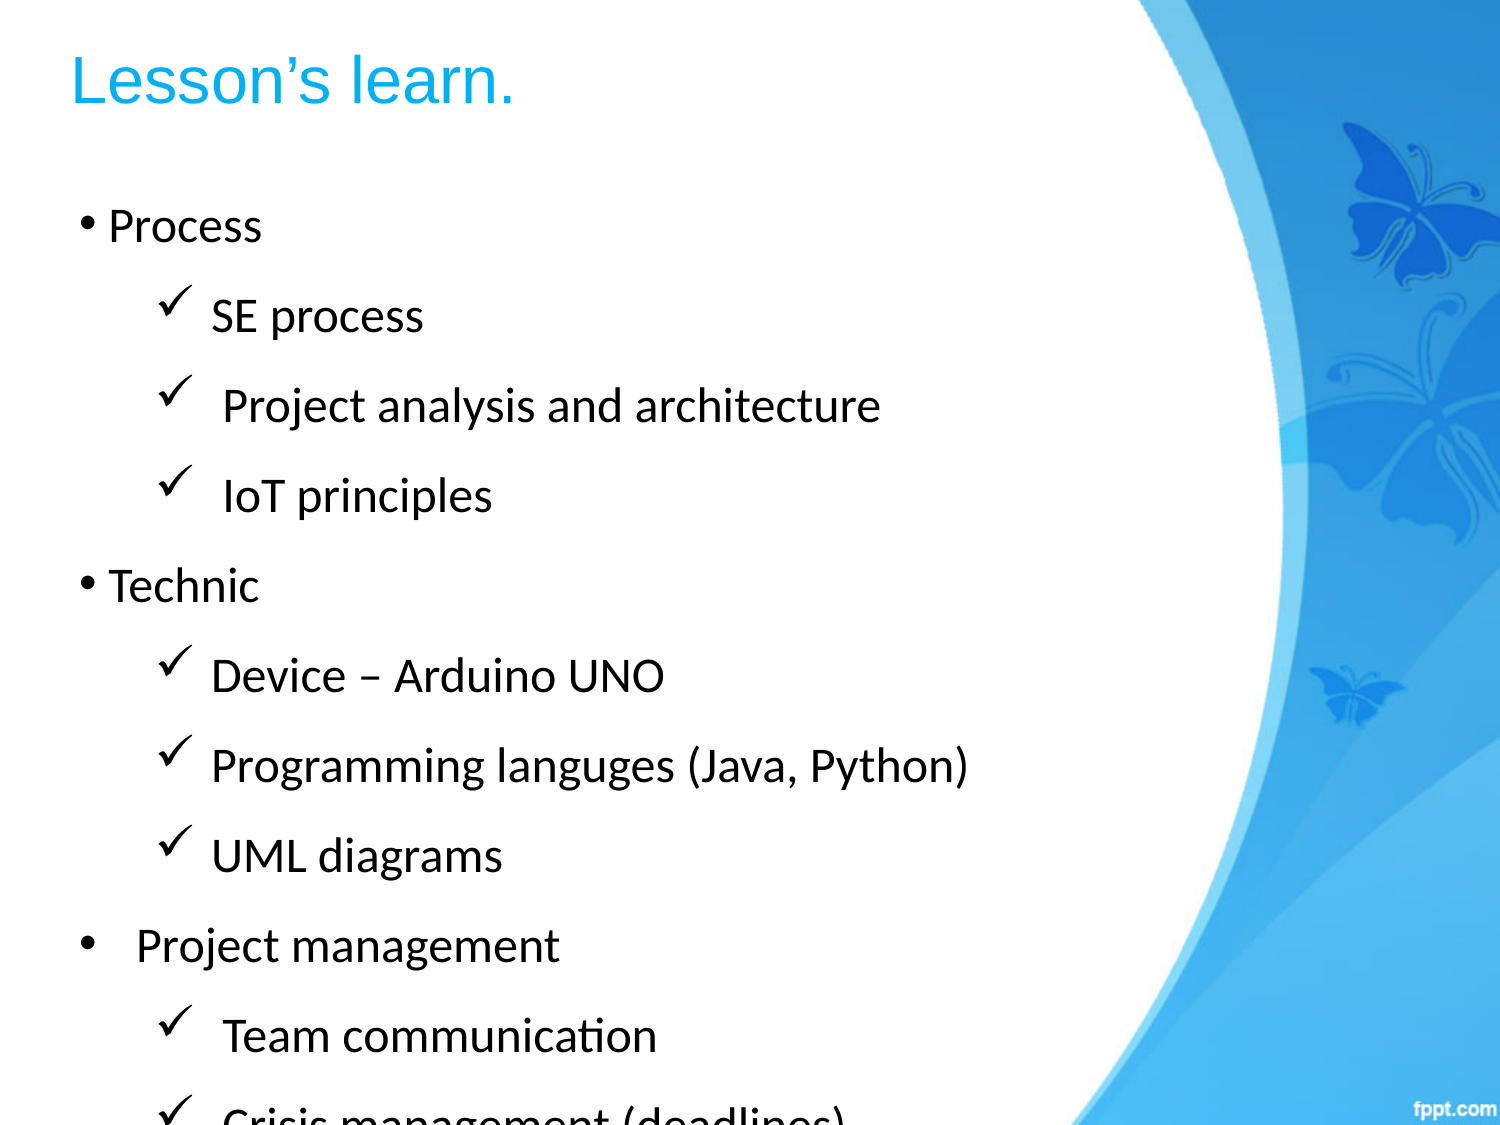

Lesson’s learn.
 Process
SE process
 Project analysis and architecture
 IoT principles
 Technic
Device – Arduino UNO
Programming languges (Java, Python)
UML diagrams
Project management
 Team communication
 Crisis management (deadlines)